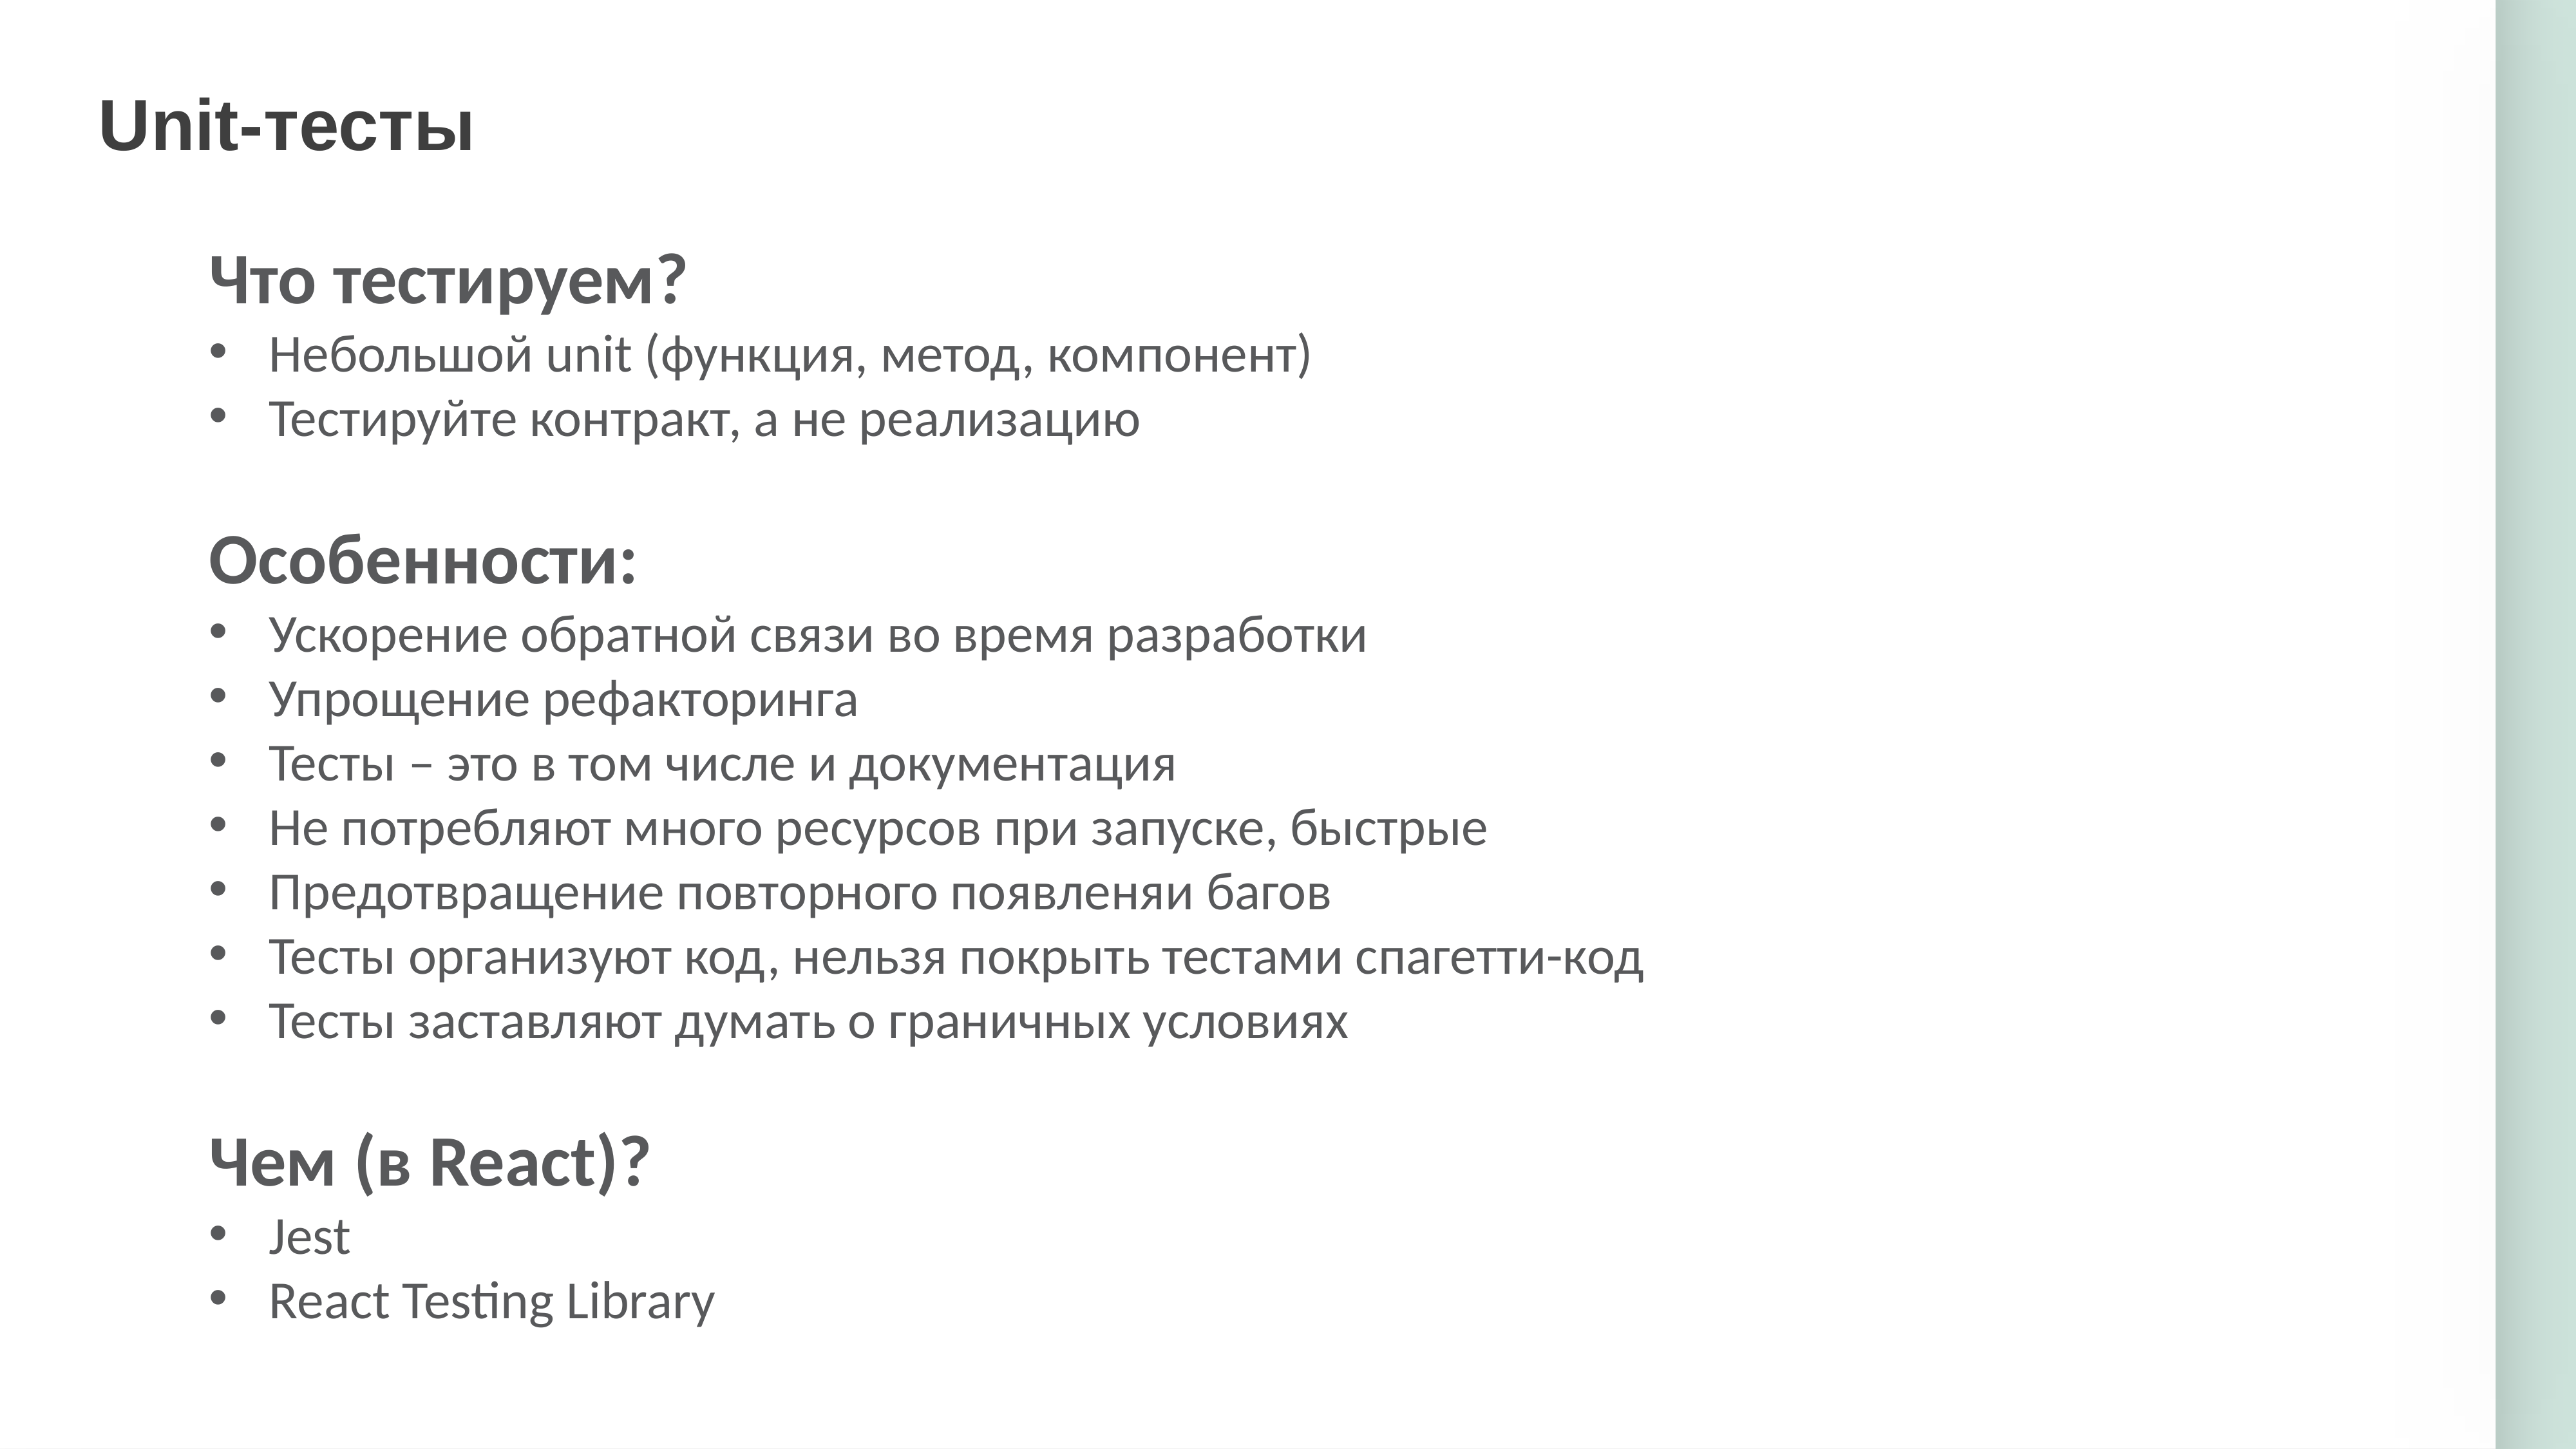

Unit-тесты
Что тестируем?
Небольшой unit (функция, метод, компонент)
Тестируйте контракт, а не реализацию

Особенности:
Ускорение обратной связи во время разработки
Упрощение рефакторинга
Тесты – это в том числе и документация
Не потребляют много ресурсов при запуске, быстрые
Предотвращение повторного появленяи багов
Тесты организуют код, нельзя покрыть тестами спагетти-код
Тесты заставляют думать о граничных условиях

Чем (в React)?
Jest
React Testing Library